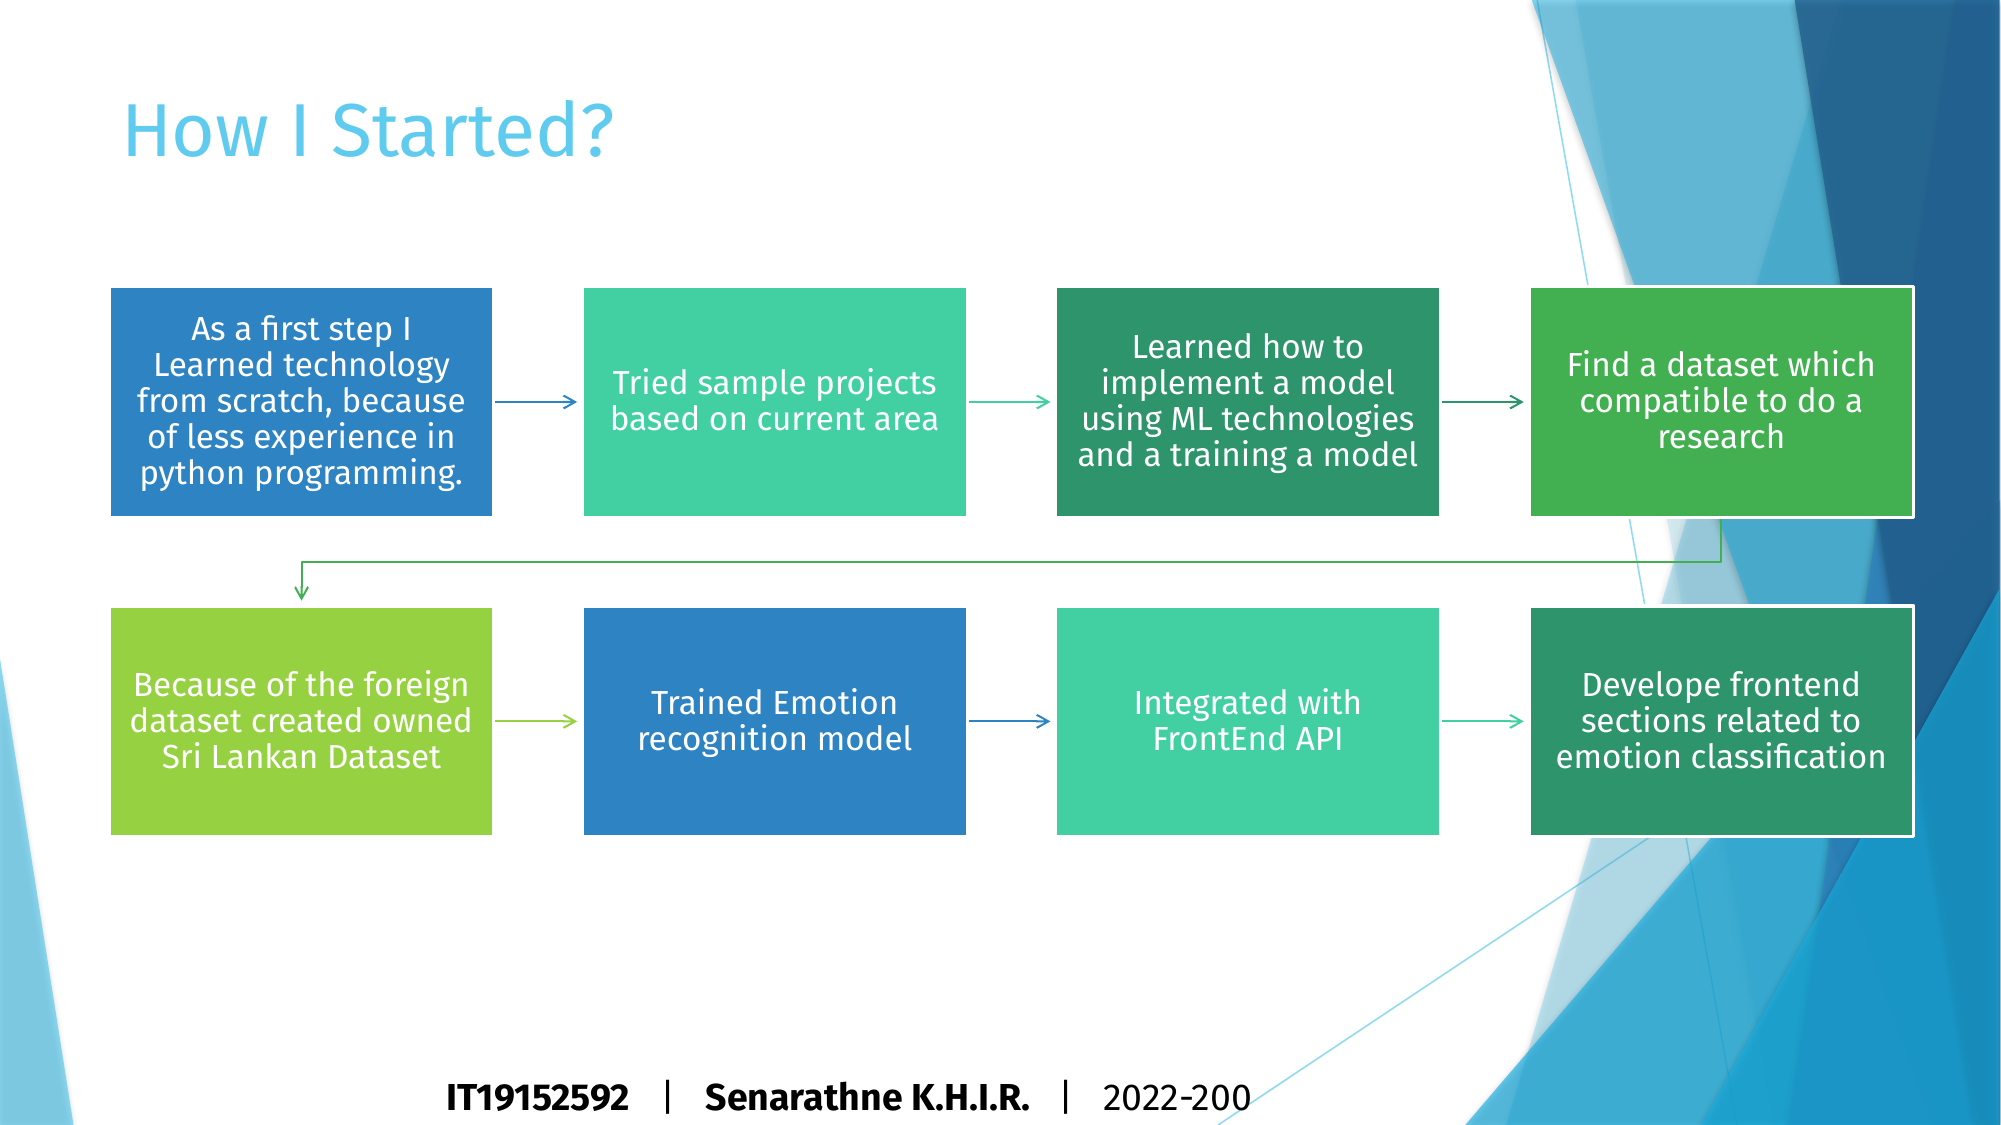

# How I Started?

As a first step I Learned technology from scratch, because of less experience in python programming.

Tried sample projects based on current area

Learned how to implement a model using ML technologies and a training a model

Find a dataset which compatible to do a research

Because of the foreign dataset created owned Sri Lankan Dataset

Trained Emotion recognition model

Integrated with FrontEnd API
Develope frontend sections related to emotion classification
IT19152592   |   Senarathne K.H.I.R.   |   2022-200